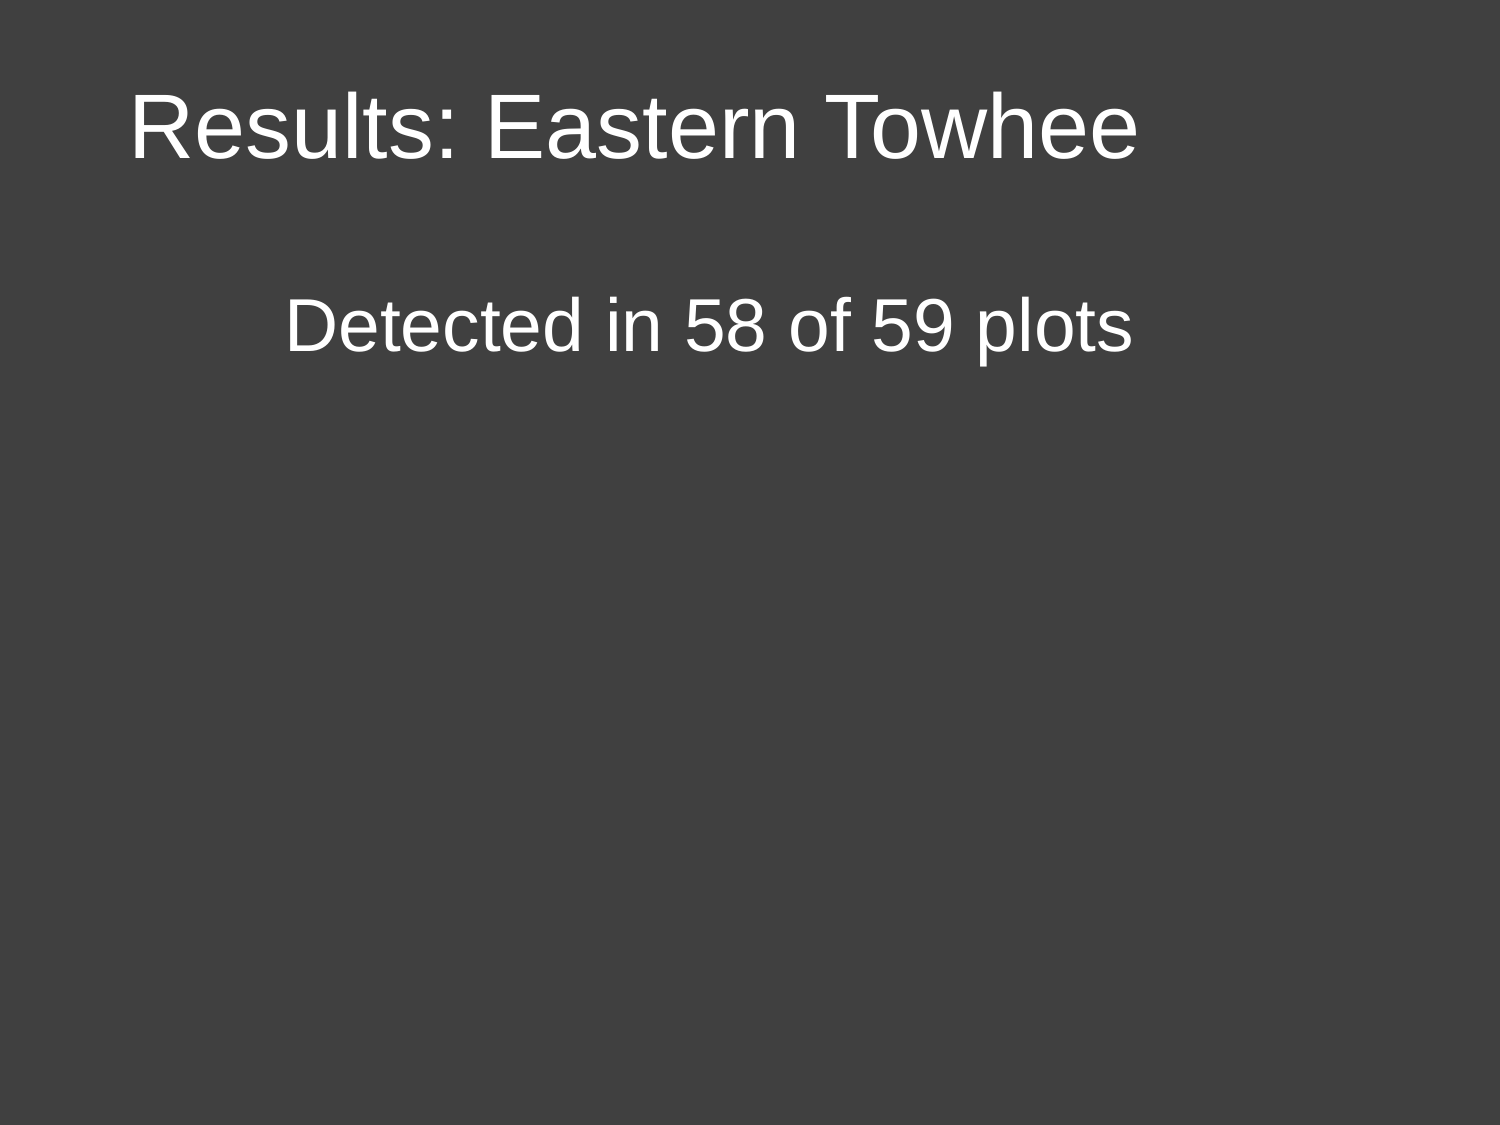

Results: Eastern Towhee
Detected in 58 of 59 plots